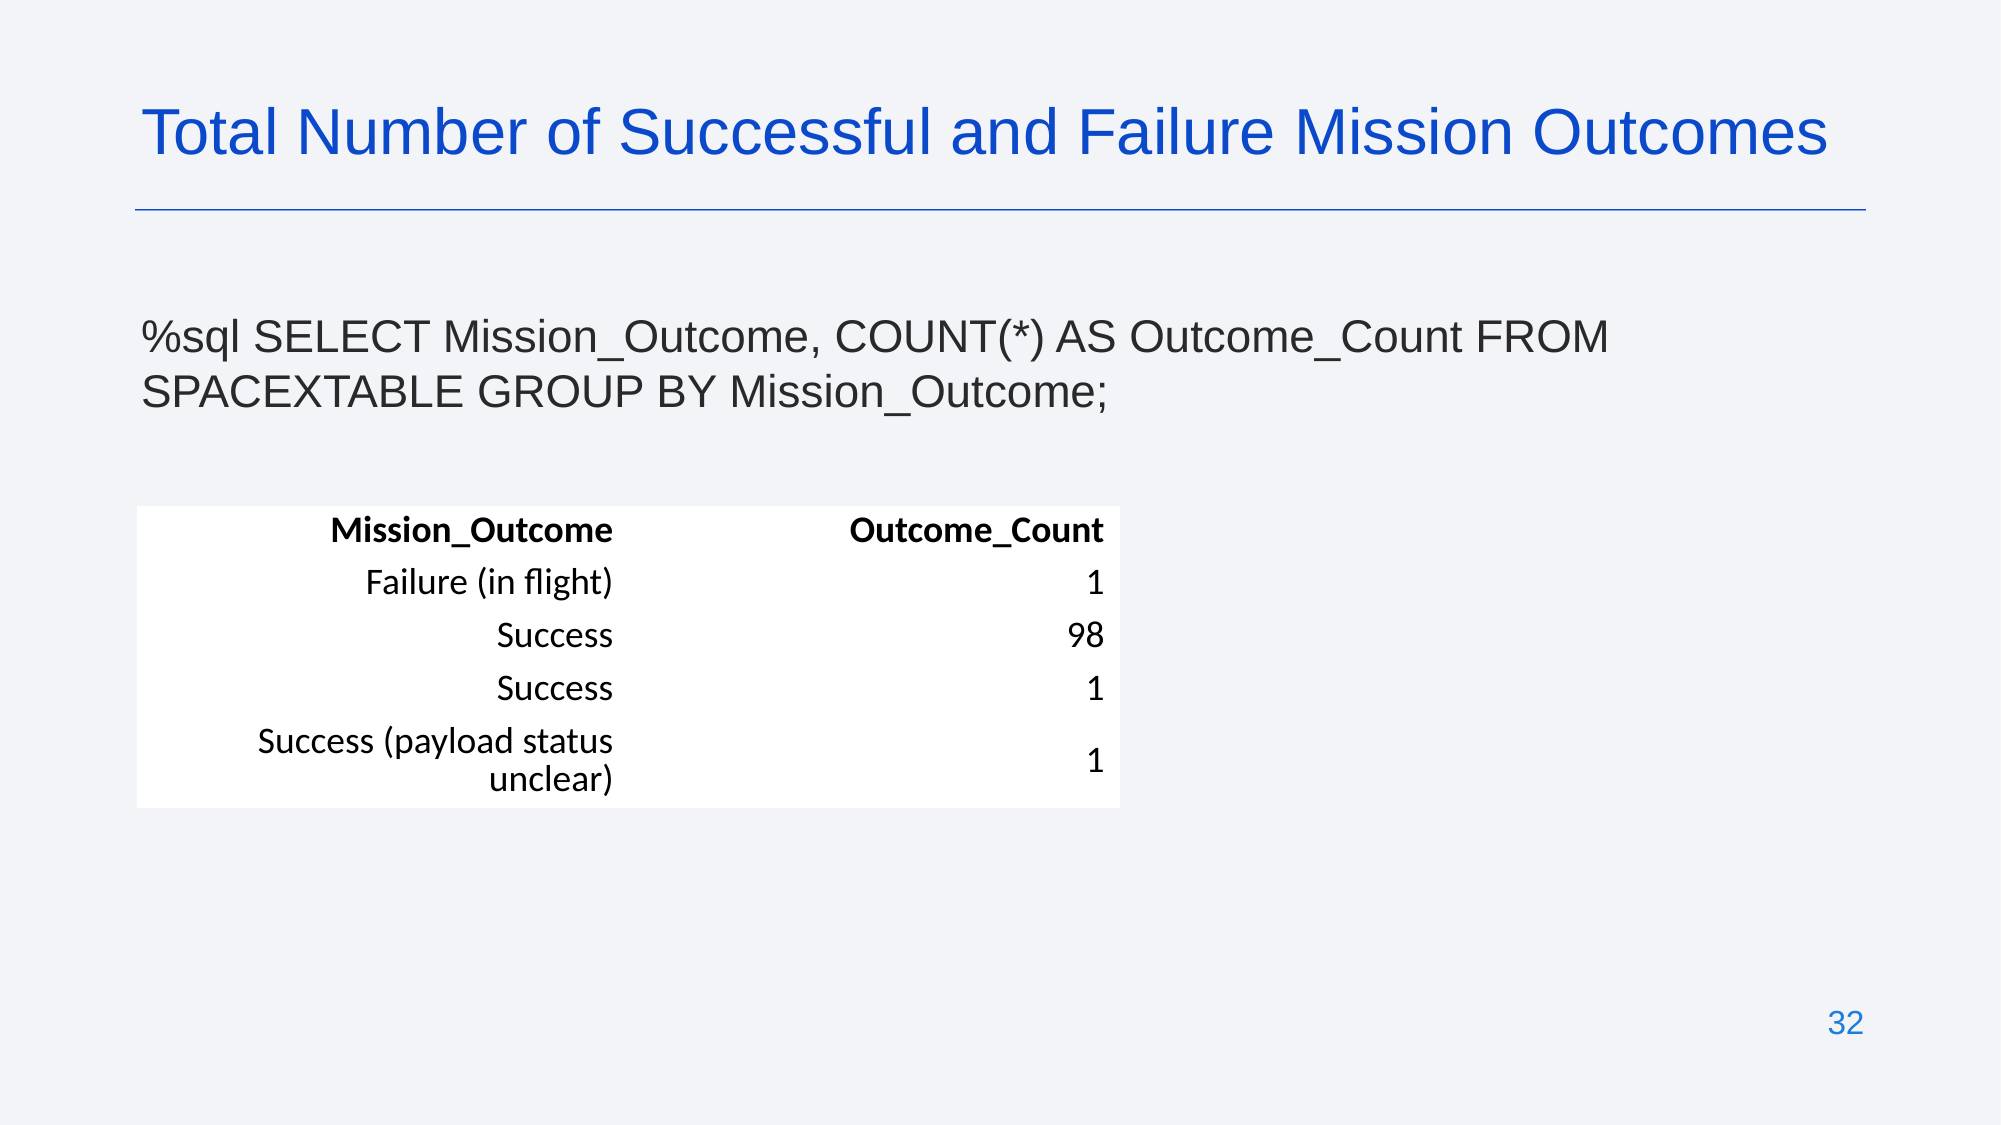

Total Number of Successful and Failure Mission Outcomes
%sql SELECT Mission_Outcome, COUNT(*) AS Outcome_Count FROM SPACEXTABLE GROUP BY Mission_Outcome;

| Mission\_Outcome | Outcome\_Count |
| --- | --- |
| Failure (in flight) | 1 |
| Success | 98 |
| Success | 1 |
| Success (payload status unclear) | 1 |
32